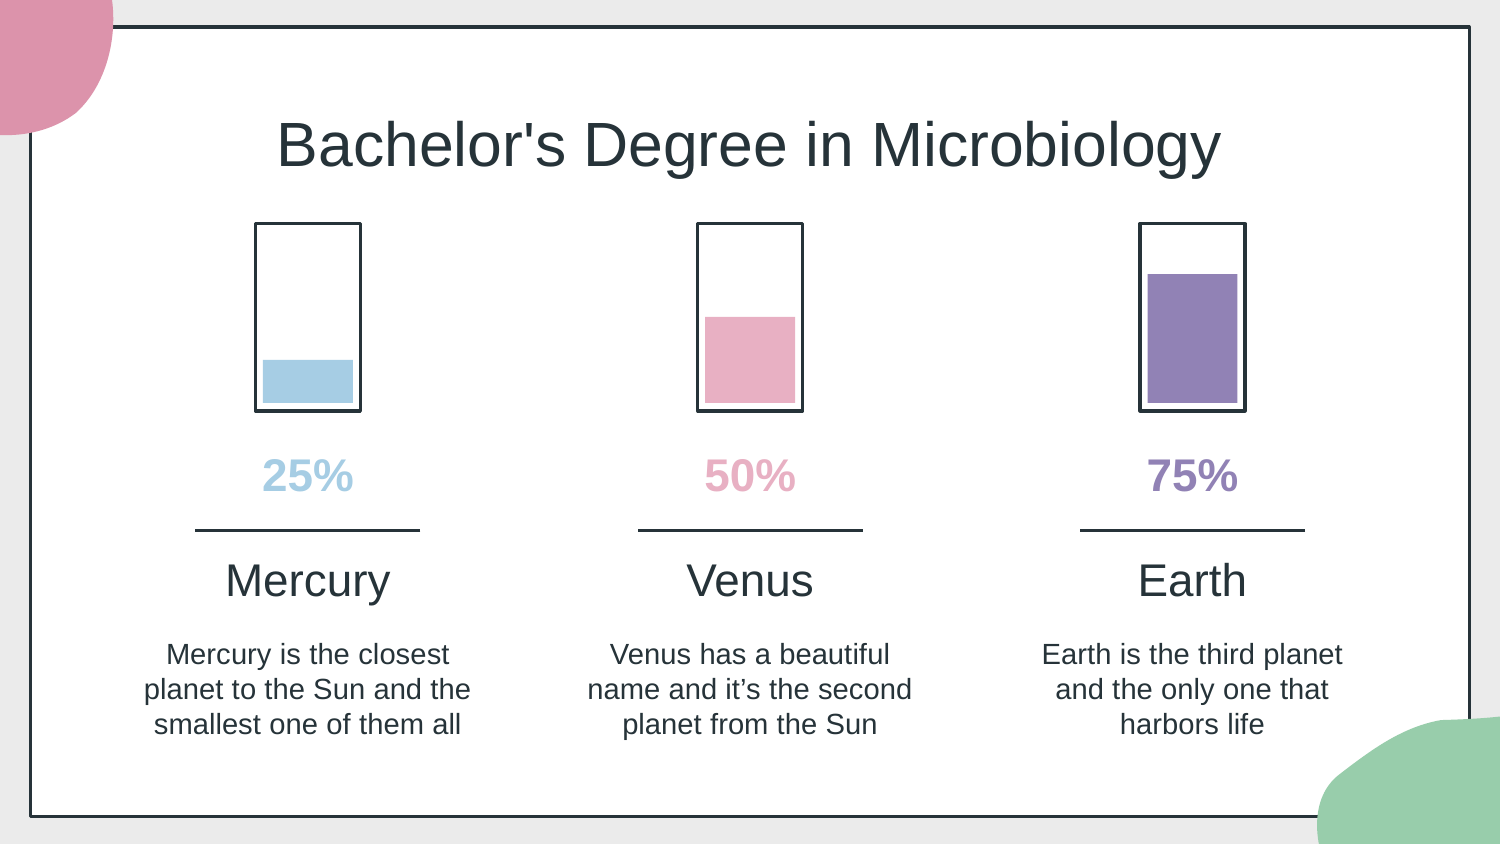

# Bachelor's Degree in Microbiology

25%
Mercury
Mercury is the closest planet to the Sun and the smallest one of them all
50%
Venus
Venus has a beautiful name and it’s the second planet from the Sun
75%
Earth
Earth is the third planet and the only one that harbors life